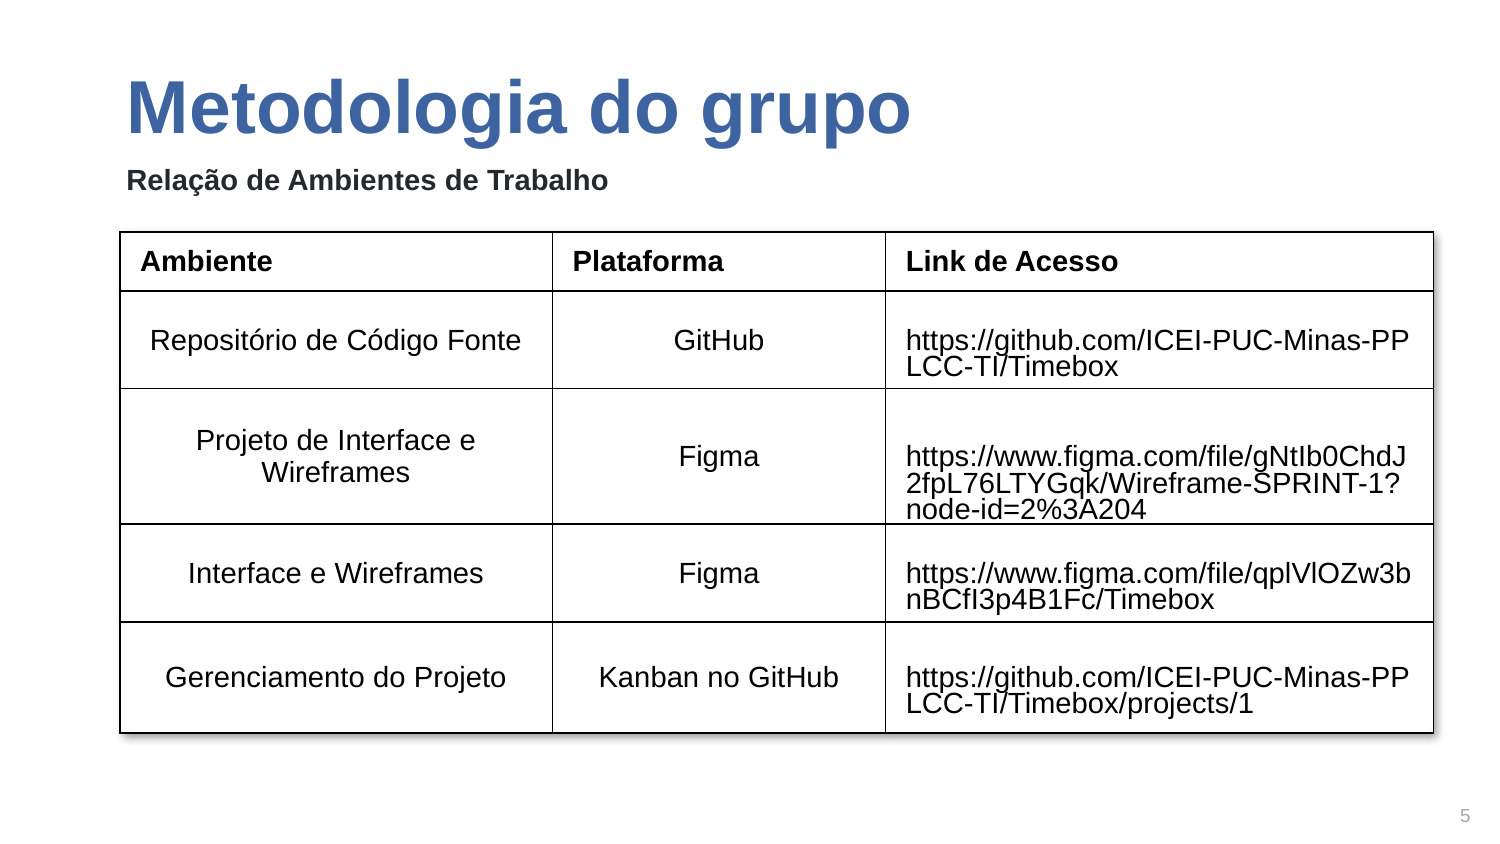

# Metodologia do grupo
Relação de Ambientes de Trabalho
| Ambiente | Plataforma | Link de Acesso |
| --- | --- | --- |
| Repositório de Código Fonte | GitHub | https://github.com/ICEI-PUC-Minas-PPLCC-TI/Timebox |
| Projeto de Interface e Wireframes | Figma | https://www.figma.com/file/gNtIb0ChdJ2fpL76LTYGqk/Wireframe-SPRINT-1?node-id=2%3A204 |
| Interface e Wireframes | Figma | https://www.figma.com/file/qplVlOZw3bnBCfI3p4B1Fc/Timebox |
| Gerenciamento do Projeto | Kanban no GitHub | https://github.com/ICEI-PUC-Minas-PPLCC-TI/Timebox/projects/1 |
5